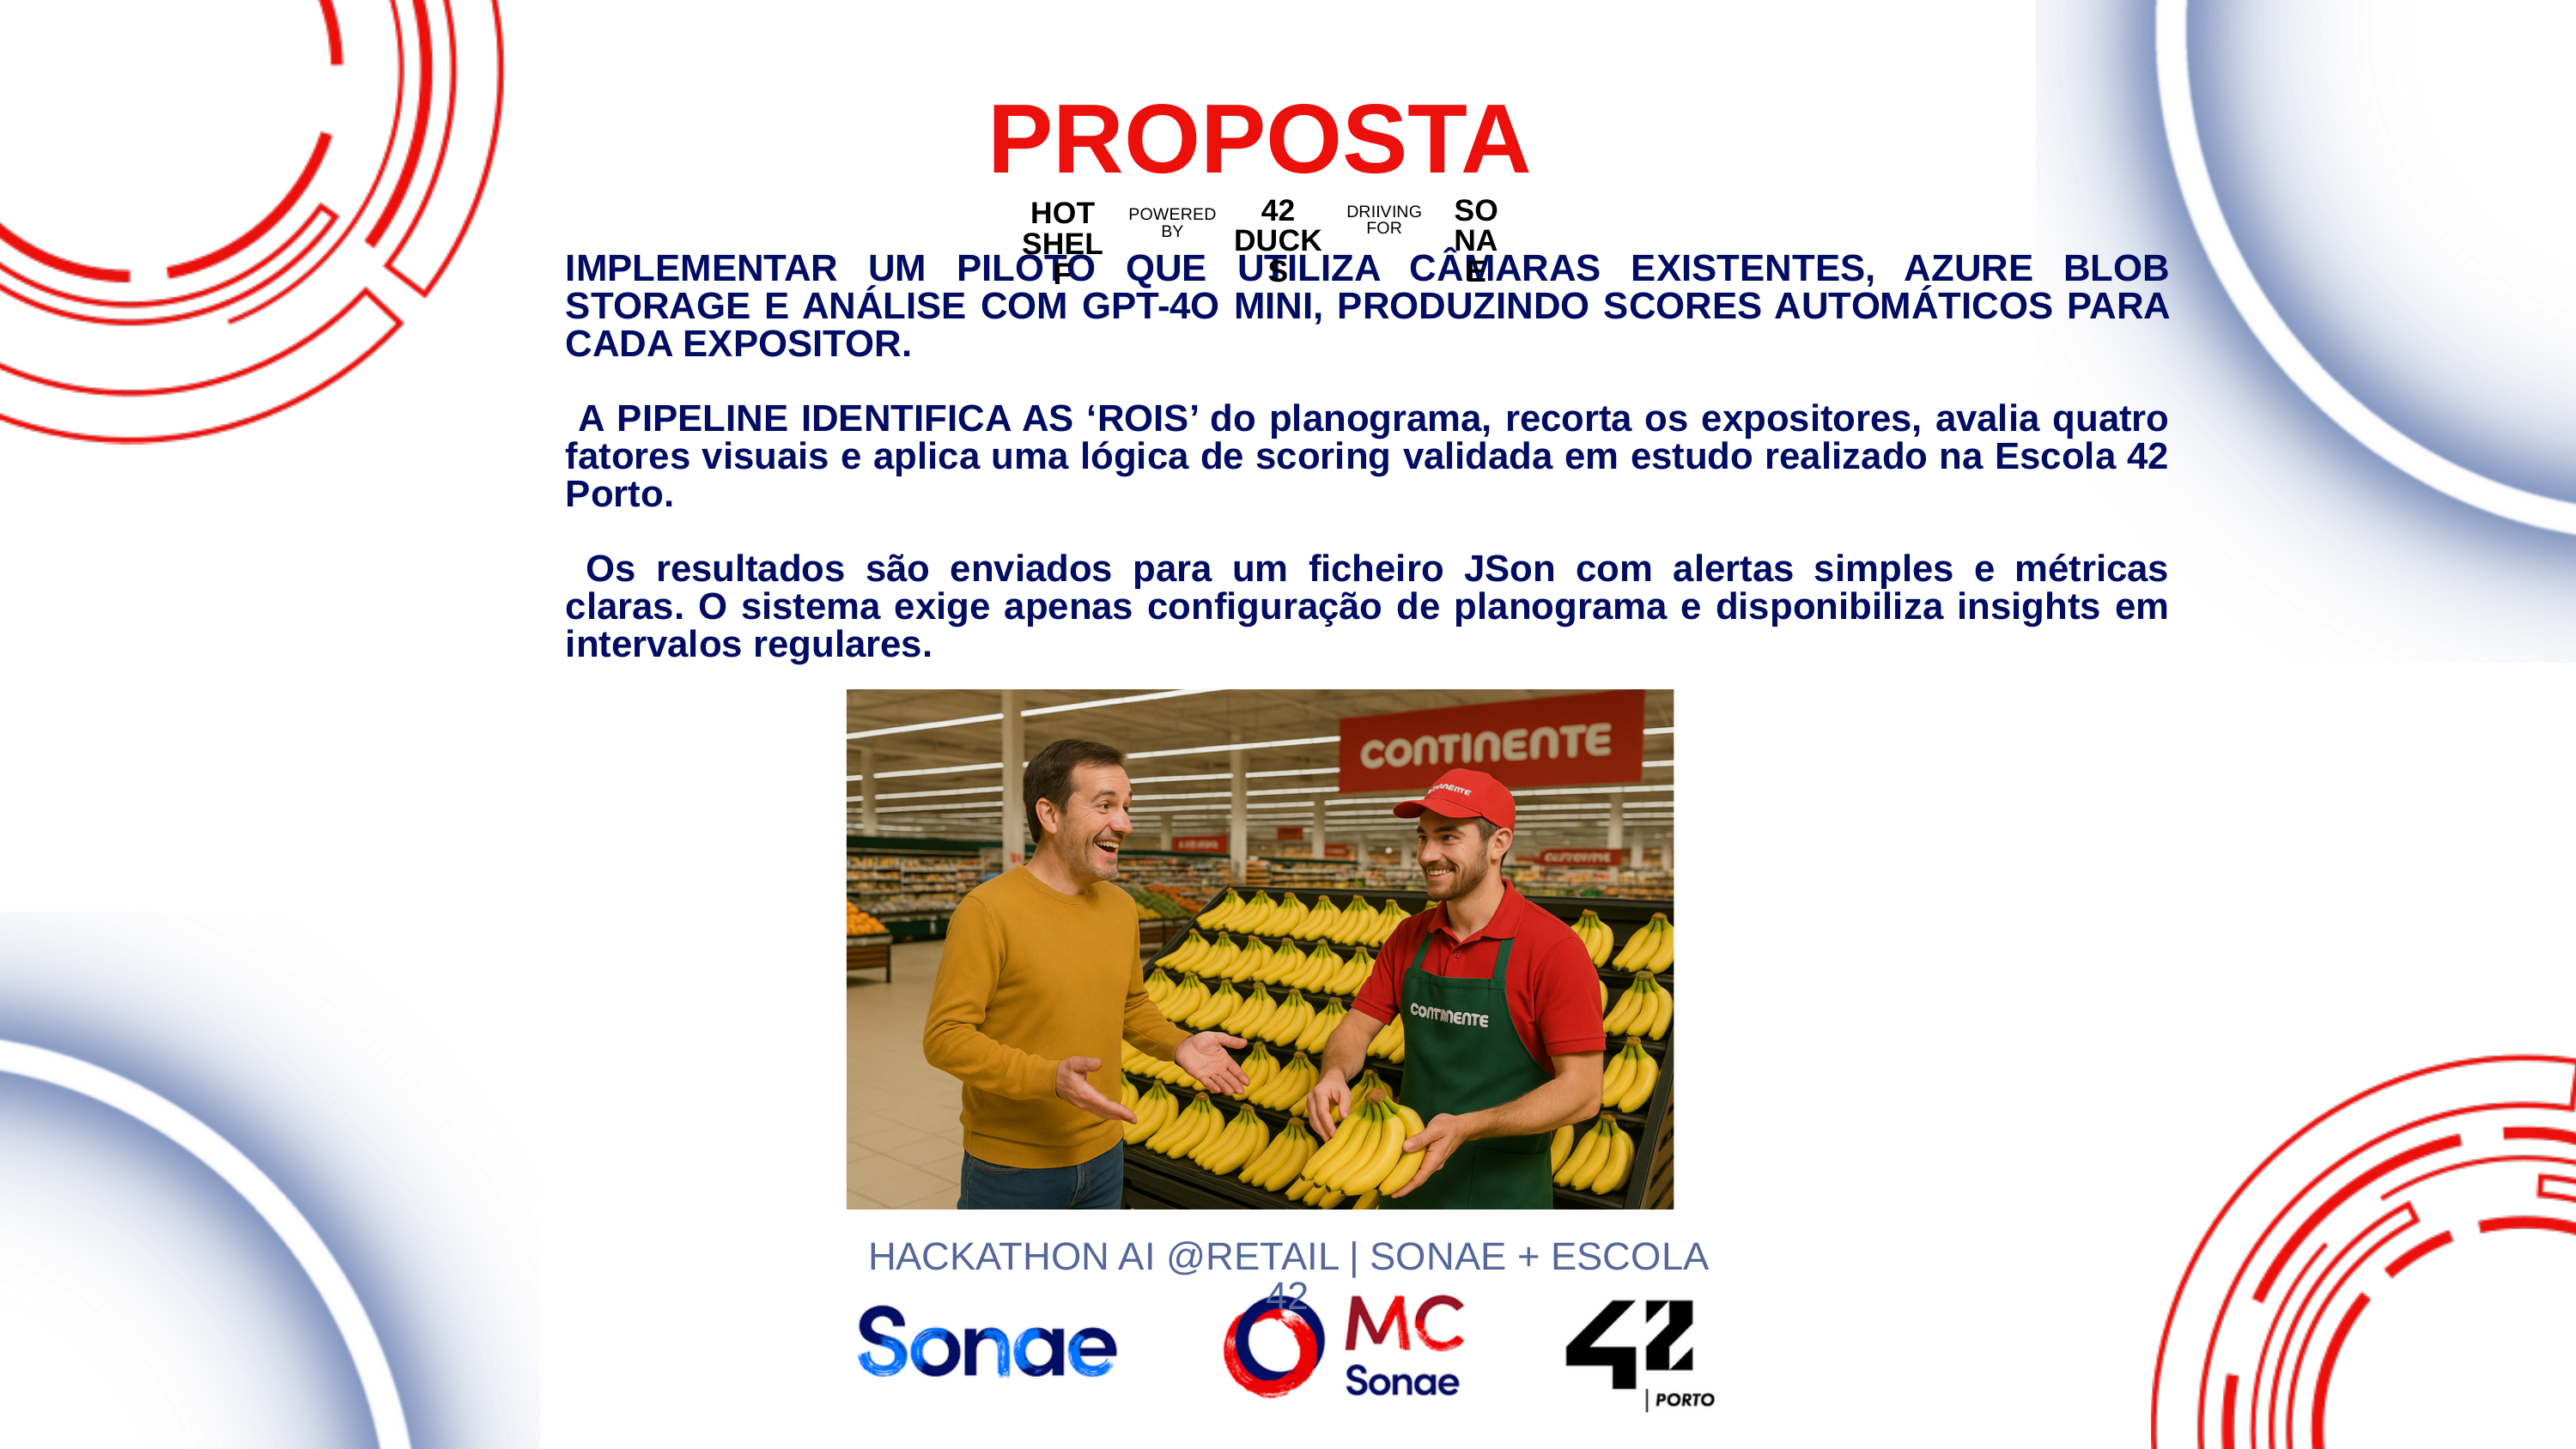

PROPOSTA
42 DUCKS
SONAE
HOT SHELF
DRIIVING FOR
POWERED BY
IMPLEMENTAR UM PILOTO QUE UTILIZA CÂMARAS EXISTENTES, AZURE BLOB STORAGE E ANÁLISE COM GPT-4O MINI, PRODUZINDO SCORES AUTOMÁTICOS PARA CADA EXPOSITOR.

 A PIPELINE IDENTIFICA AS ‘ROIS’ do planograma, recorta os expositores, avalia quatro fatores visuais e aplica uma lógica de scoring validada em estudo realizado na Escola 42 Porto.

 Os resultados são enviados para um ficheiro JSon com alertas simples e métricas claras. O sistema exige apenas configuração de planograma e disponibiliza insights em intervalos regulares.

HACKATHON AI @RETAIL | SONAE + ESCOLA 42